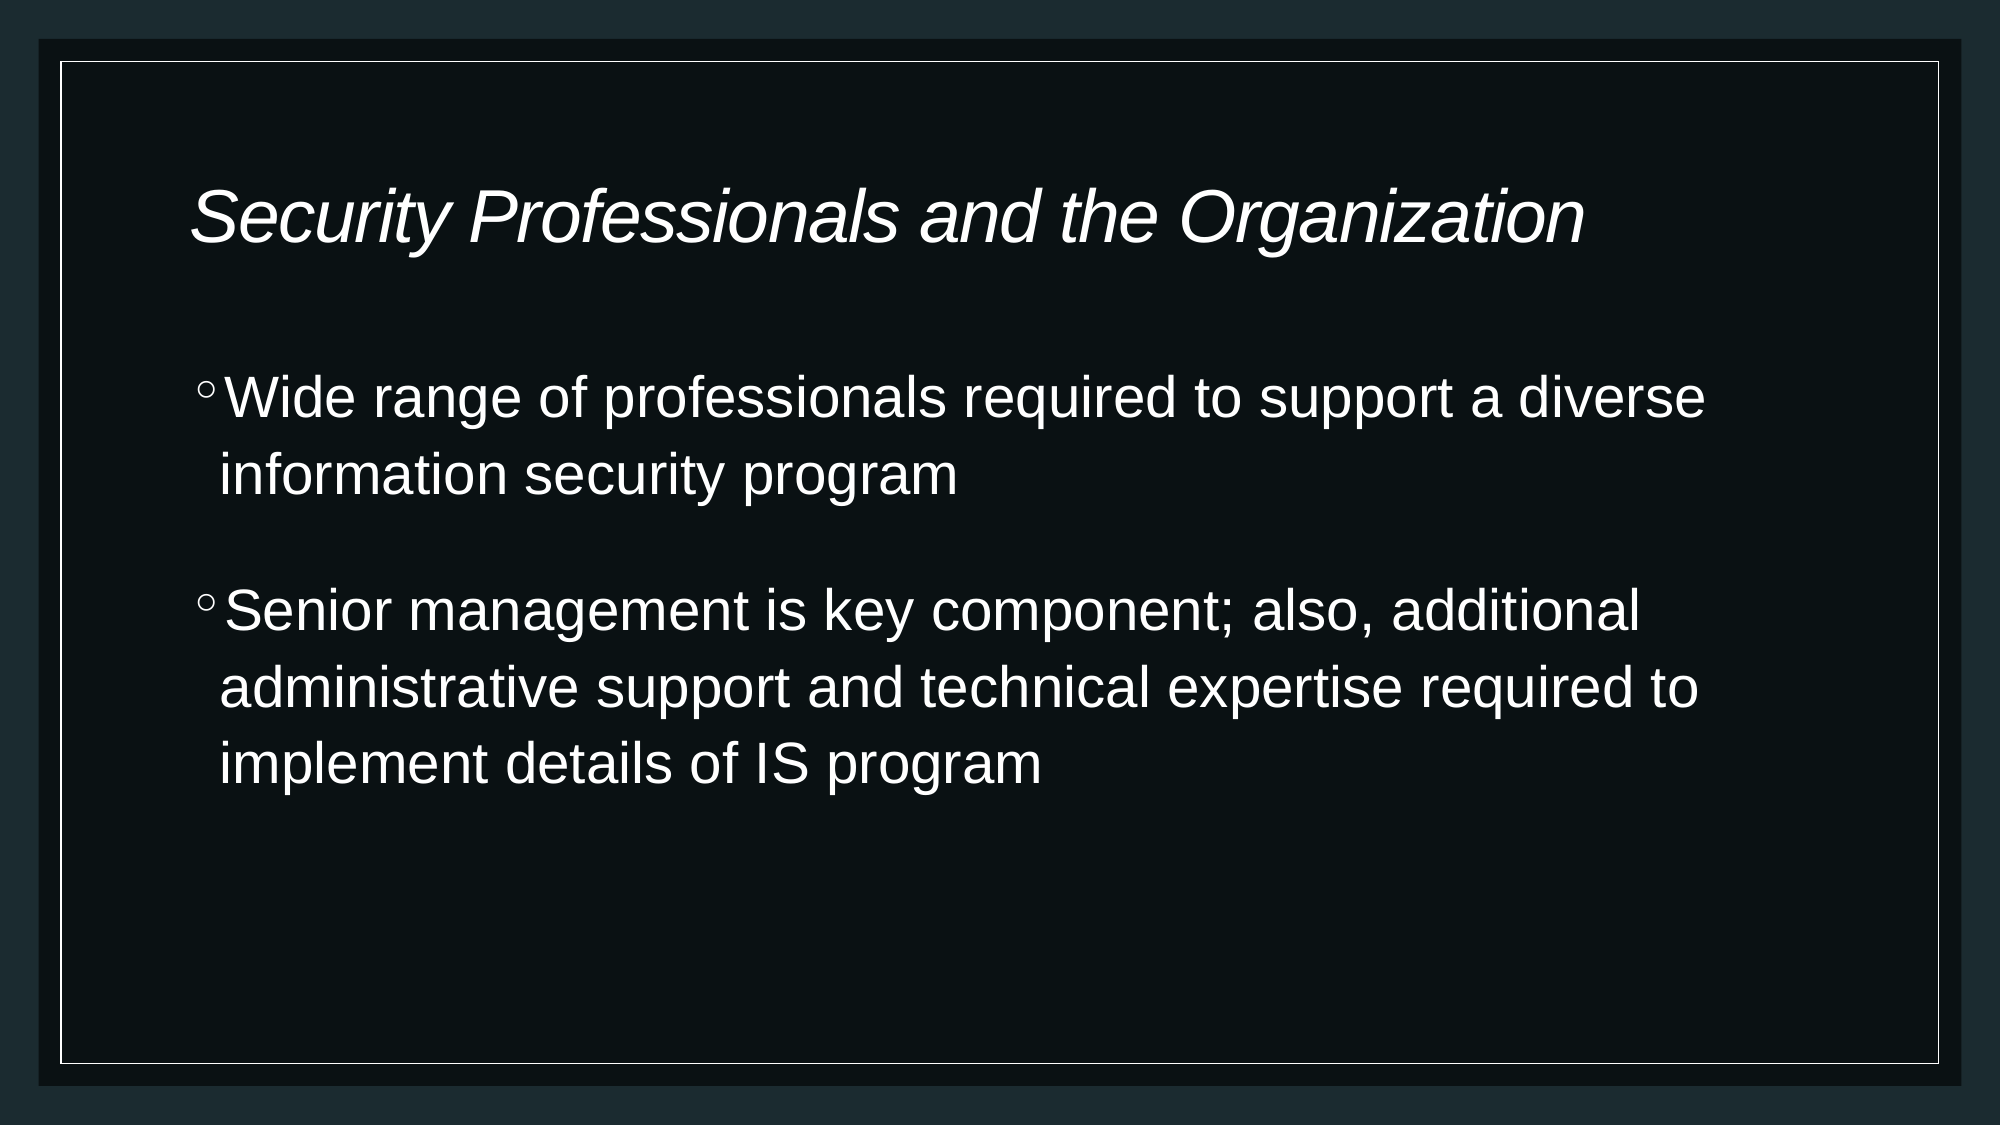

# Security Professionals and the Organization
Wide range of professionals required to support a diverse information security program
Senior management is key component; also, additional administrative support and technical expertise required to implement details of IS program